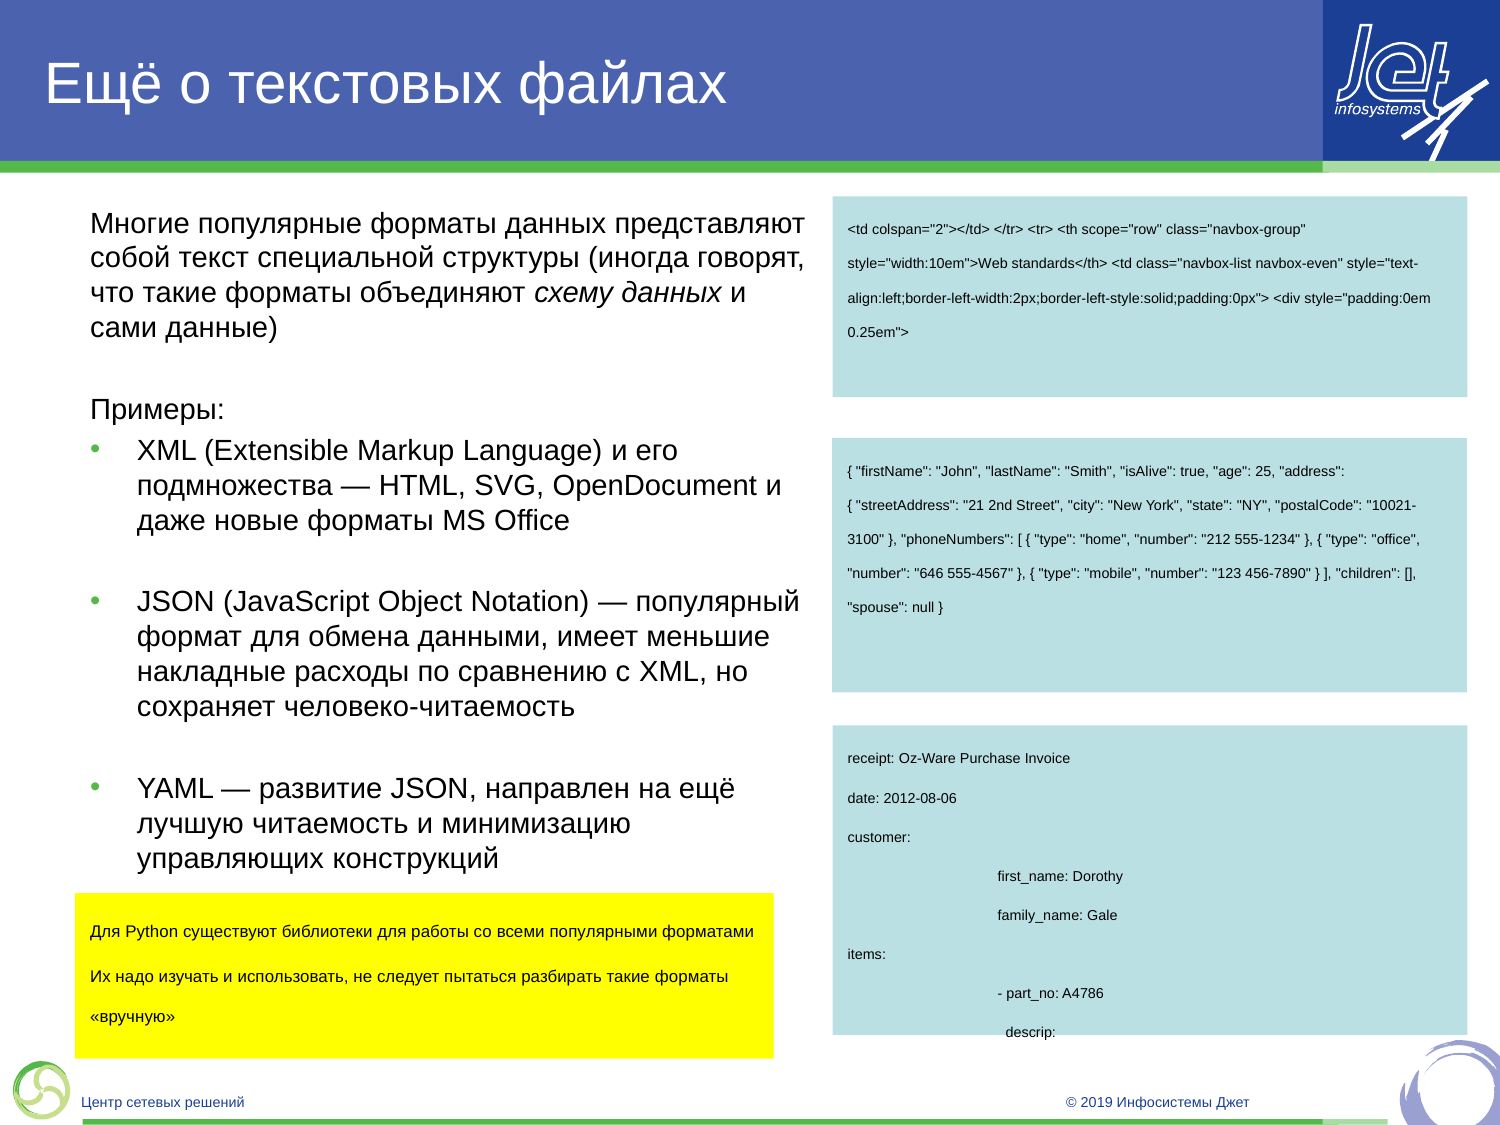

# Ещё о текстовых файлах
Многие популярные форматы данных представляют собой текст специальной структуры (иногда говорят, что такие форматы объединяют схему данных и сами данные)

Примеры:
XML (Extensible Markup Language) и его подмножества — HTML, SVG, OpenDocument и даже новые форматы MS Office

JSON (JavaScript Object Notation) — популярный формат для обмена данными, имеет меньшие накладные расходы по сравнению с XML, но сохраняет человеко-читаемость

YAML — развитие JSON, направлен на ещё лучшую читаемость и минимизацию управляющих конструкций
<td colspan="2"></td> </tr> <tr> <th scope="row" class="navbox-group" style="width:10em">Web standards</th> <td class="navbox-list navbox-even" style="text-align:left;border-left-width:2px;border-left-style:solid;padding:0px"> <div style="padding:0em 0.25em">
{ "firstName": "John", "lastName": "Smith", "isAlive": true, "age": 25, "address": { "streetAddress": "21 2nd Street", "city": "New York", "state": "NY", "postalCode": "10021-3100" }, "phoneNumbers": [ { "type": "home", "number": "212 555-1234" }, { "type": "office", "number": "646 555-4567" }, { "type": "mobile", "number": "123 456-7890" } ], "children": [], "spouse": null }
receipt: Oz-Ware Purchase Invoice
date: 2012-08-06
customer:
	first_name: Dorothy
	family_name: Gale
items:
	- part_no: A4786
	  descrip:
Для Python существуют библиотеки для работы со всеми популярными форматами
Их надо изучать и использовать, не следует пытаться разбирать такие форматы «вручную»